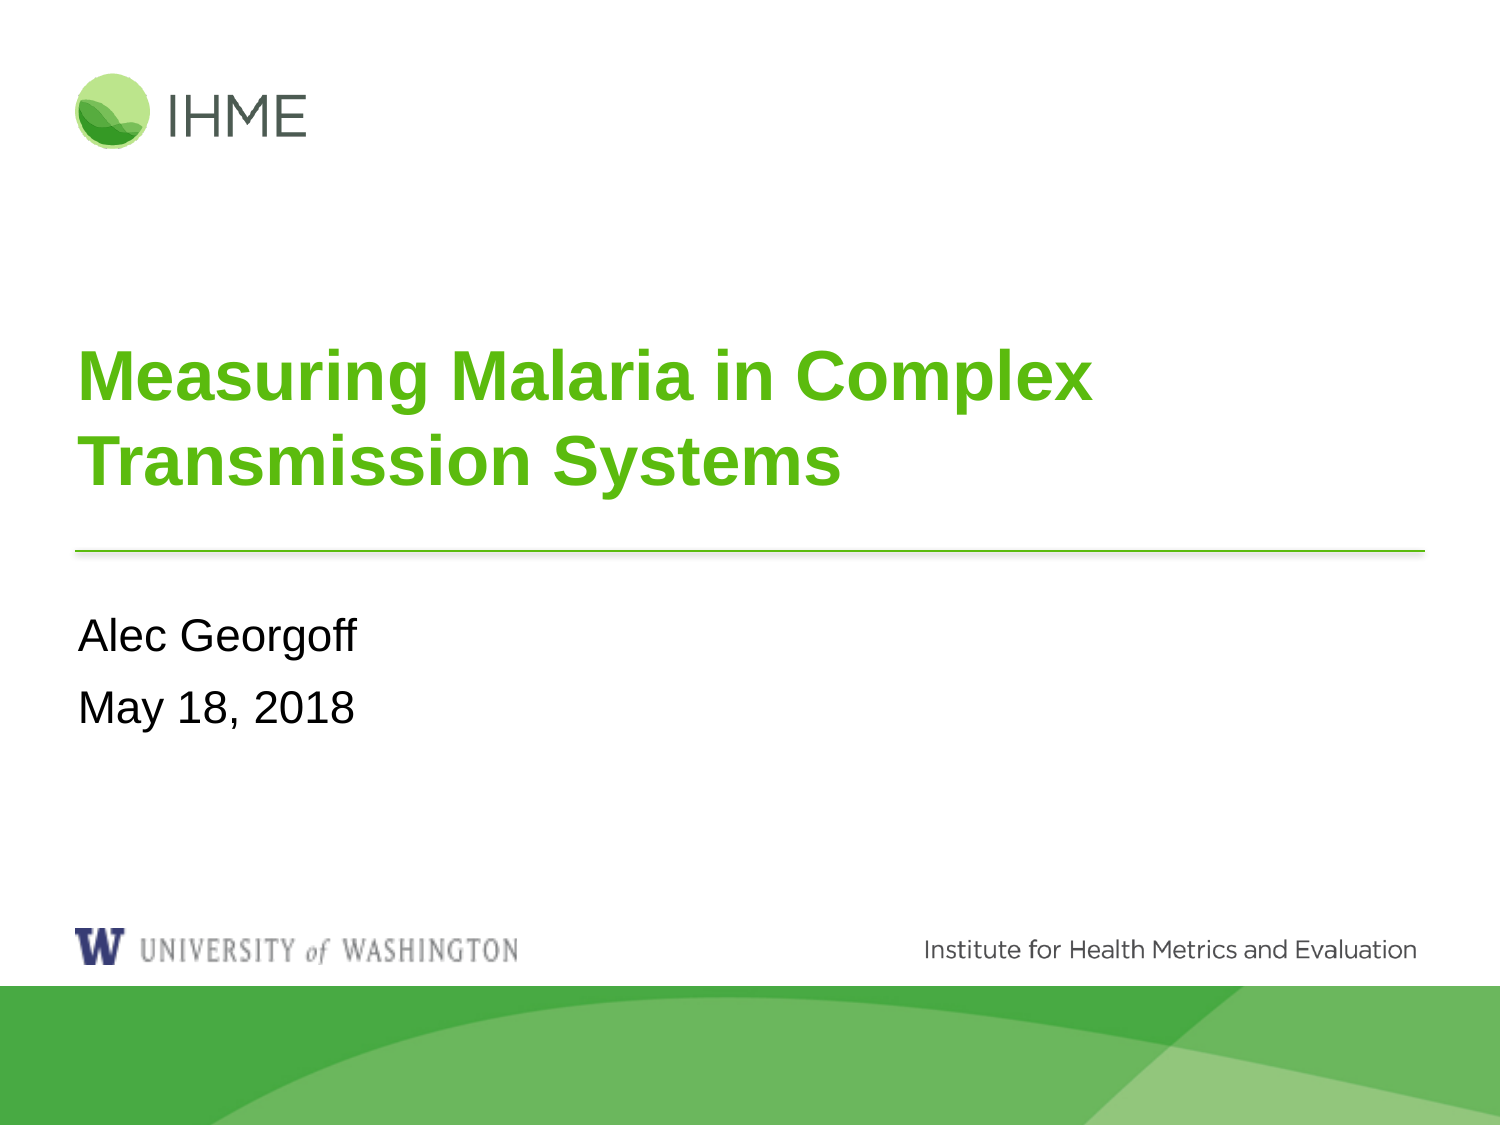

# Measuring Malaria in Complex Transmission Systems
Alec Georgoff
May 18, 2018